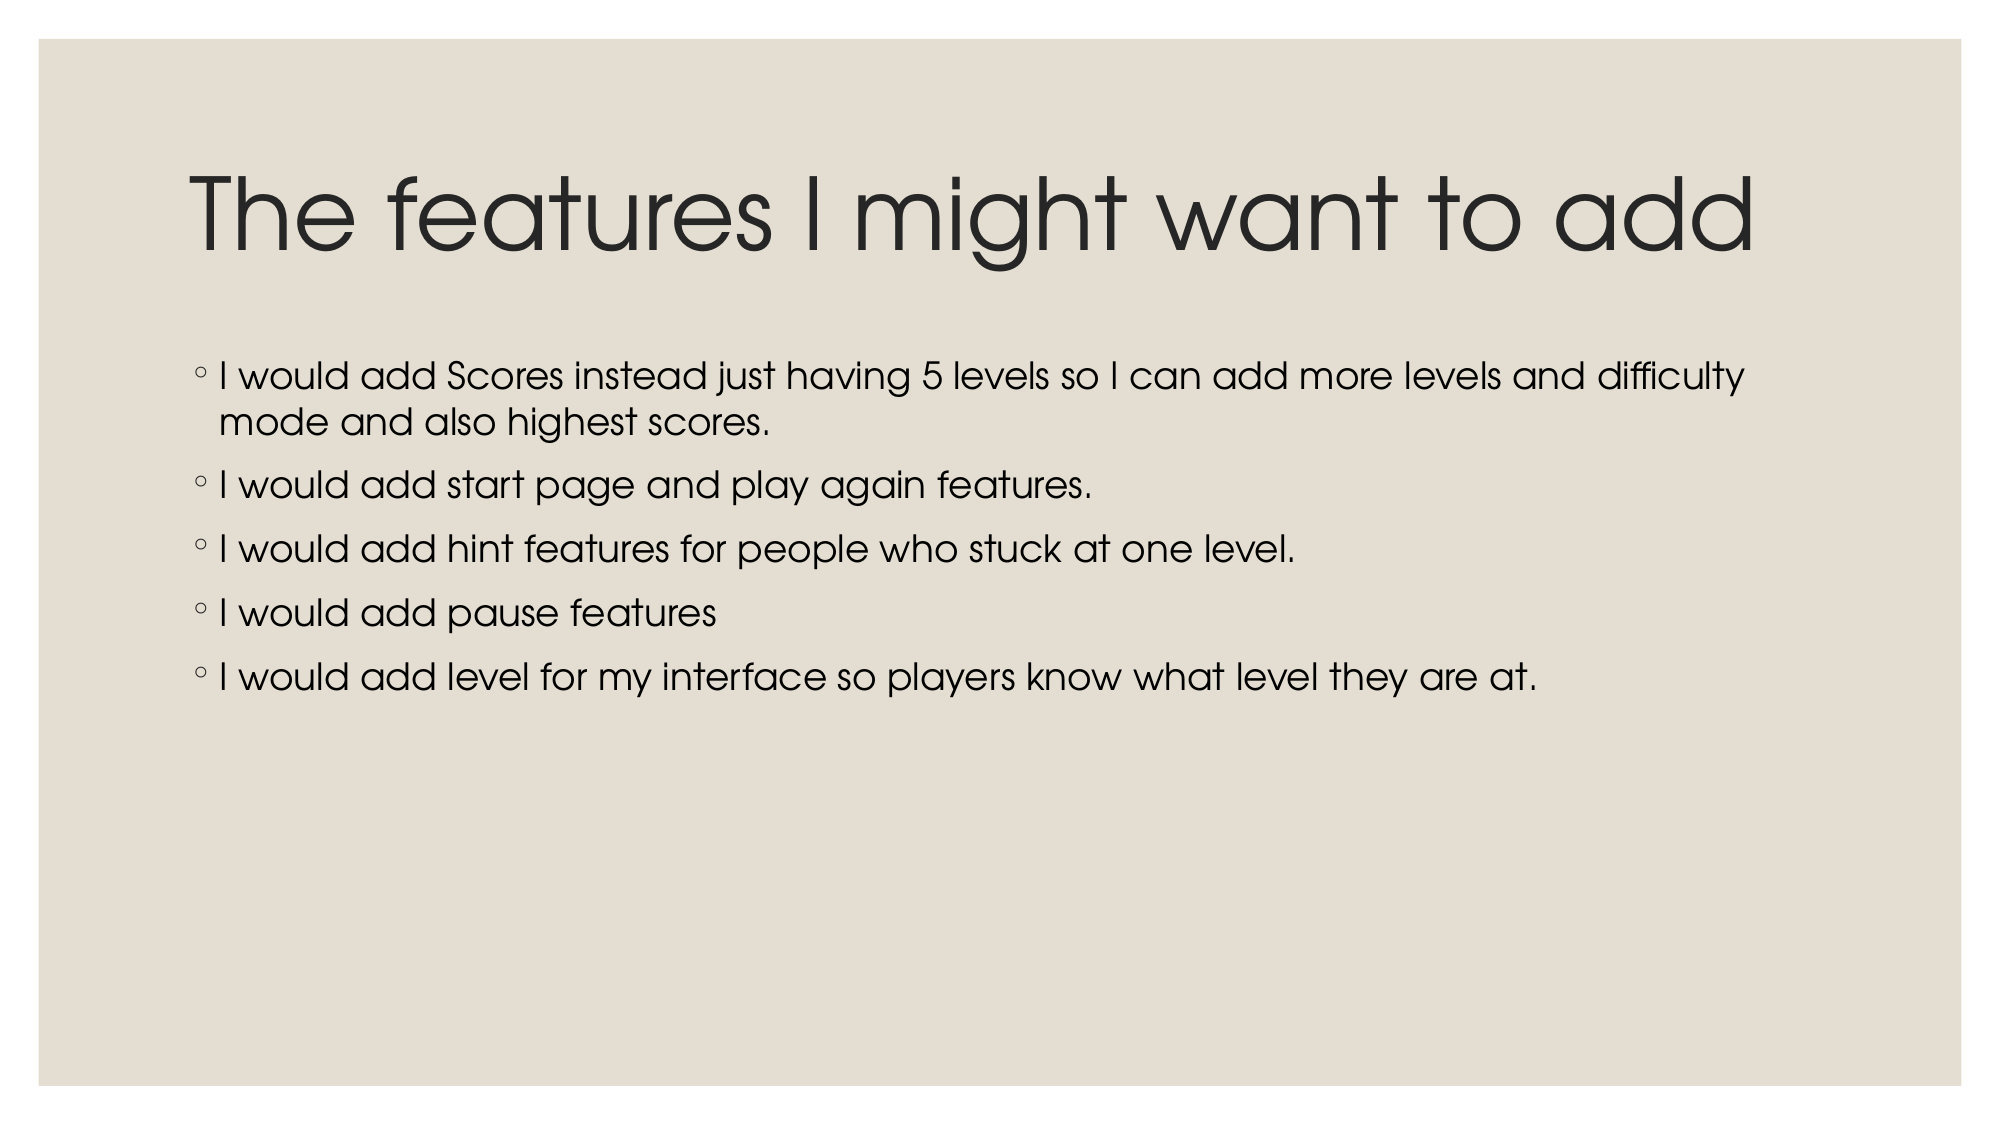

# The features I might want to add
I would add Scores instead just having 5 levels so I can add more levels and difficulty mode and also highest scores.
I would add start page and play again features.
I would add hint features for people who stuck at one level.
I would add pause features
I would add level for my interface so players know what level they are at.